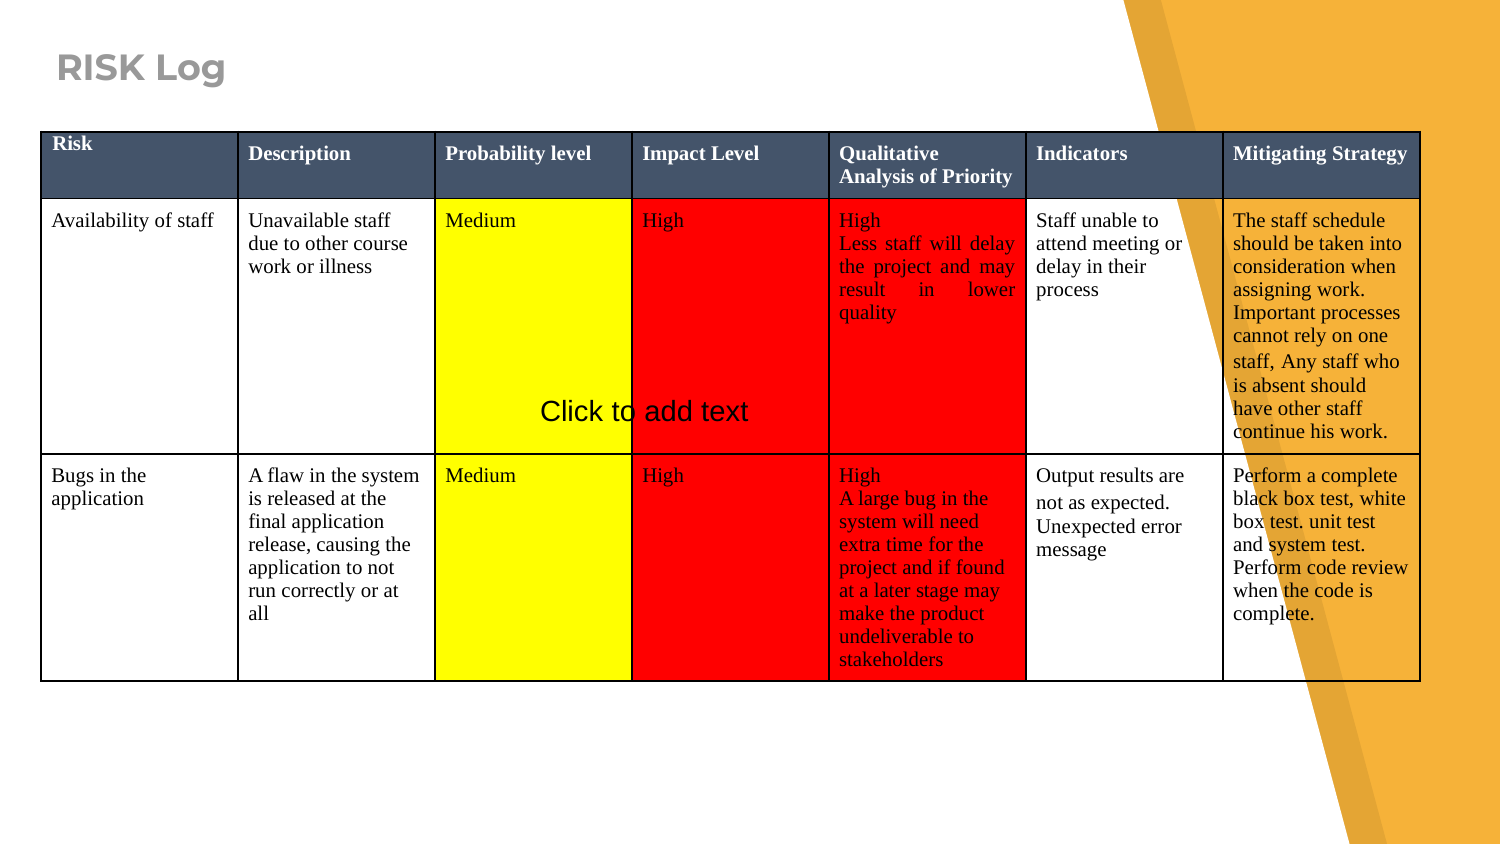

# RISK Log
| Risk | Description | Probability level | Impact Level | Qualitative Analysis of Priority | Indicators | Mitigating Strategy |
| --- | --- | --- | --- | --- | --- | --- |
| Availability of staff | Unavailable staff due to other course work or illness | Medium | High | High Less staff will delay the project and may result in lower quality | Staff unable to attend meeting or delay in their process | The staff schedule should be taken into consideration when assigning work. Important processes cannot rely on one staff, Any staff who is absent should have other staff continue his work. |
| Bugs in the application | A flaw in the system is released at the final application release, causing the application to not run correctly or at all | Medium | High | High A large bug in the system will need extra time for the project and if found at a later stage may make the product undeliverable to stakeholders | Output results are not as expected. Unexpected error message | Perform a complete black box test, white box test. unit test and system test. Perform code review when the code is complete. |
Click to add text